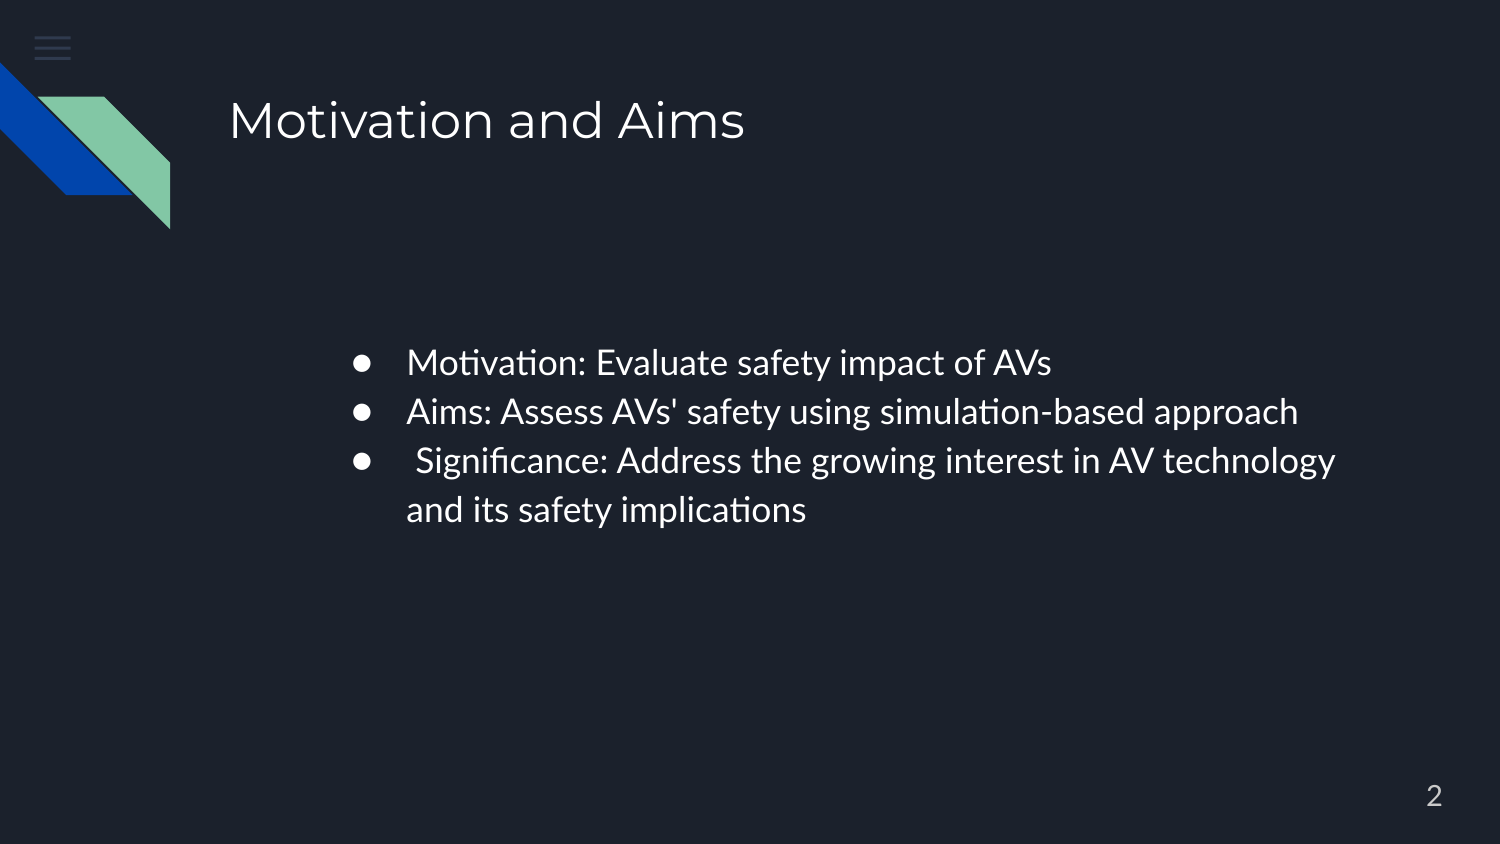

# Motivation and Aims

Motivation: Evaluate safety impact of AVs
Aims: Assess AVs' safety using simulation-based approach
 Significance: Address the growing interest in AV technology and its safety implications

2